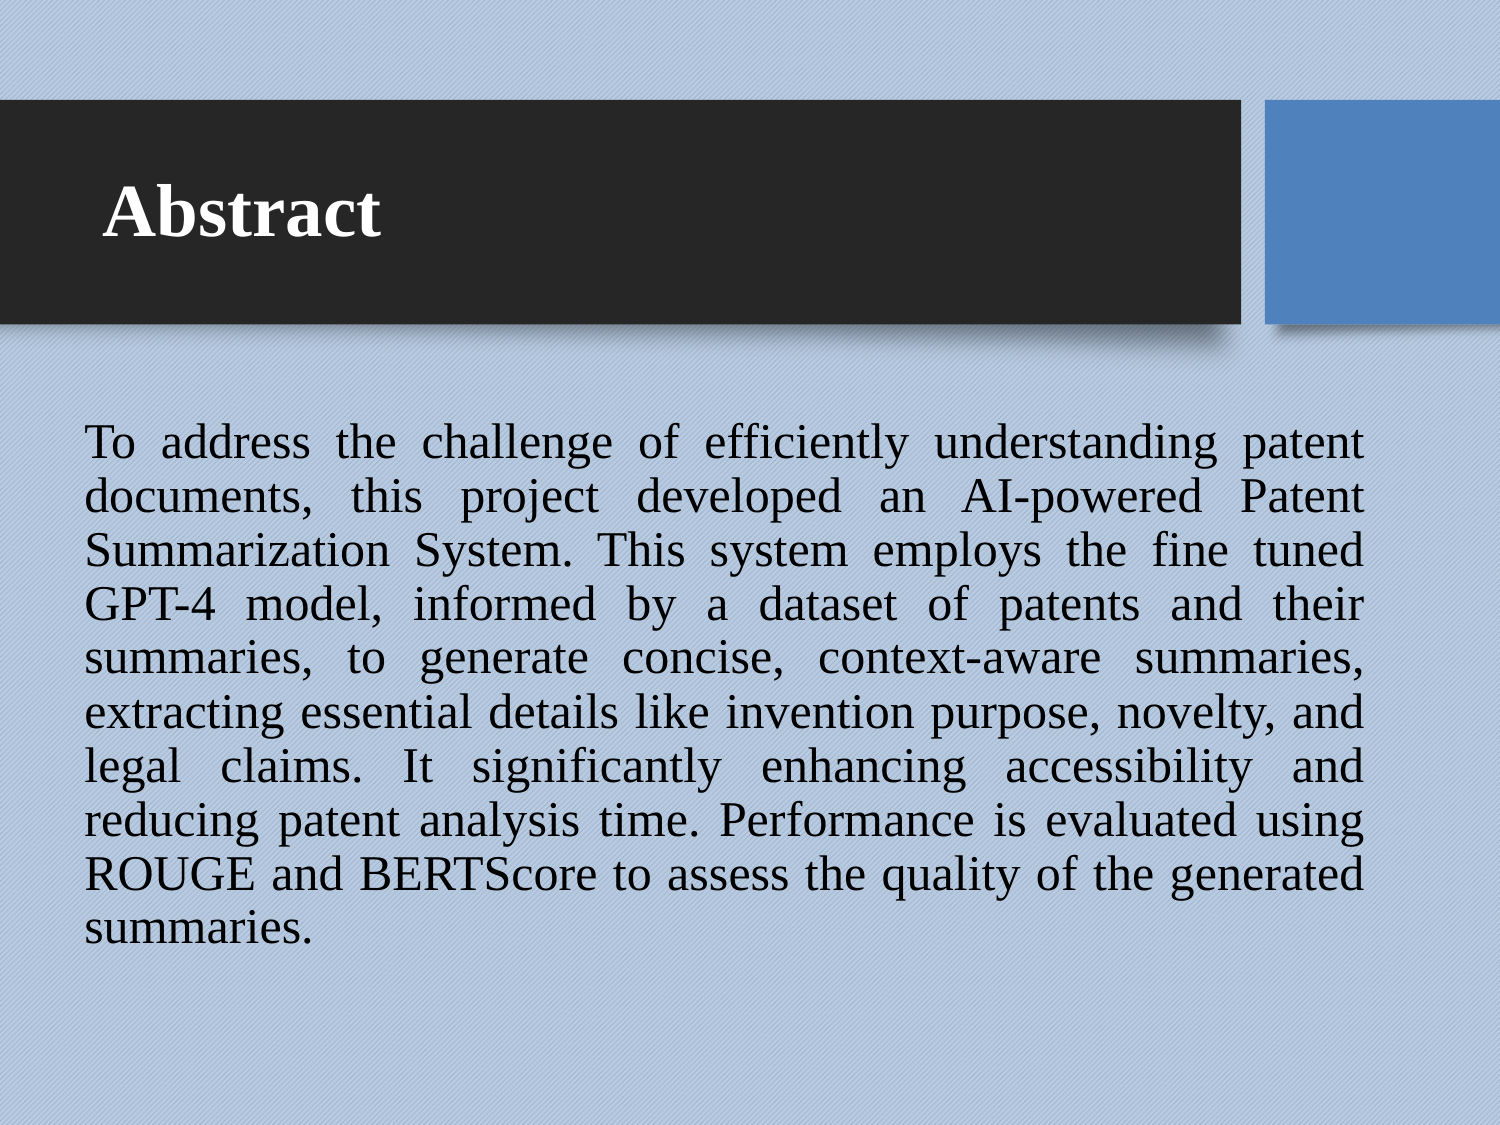

# Abstract
To address the challenge of efficiently understanding patent documents, this project developed an AI-powered Patent Summarization System. This system employs the fine tuned GPT-4 model, informed by a dataset of patents and their summaries, to generate concise, context-aware summaries, extracting essential details like invention purpose, novelty, and legal claims. It significantly enhancing accessibility and reducing patent analysis time. Performance is evaluated using ROUGE and BERTScore to assess the quality of the generated summaries.